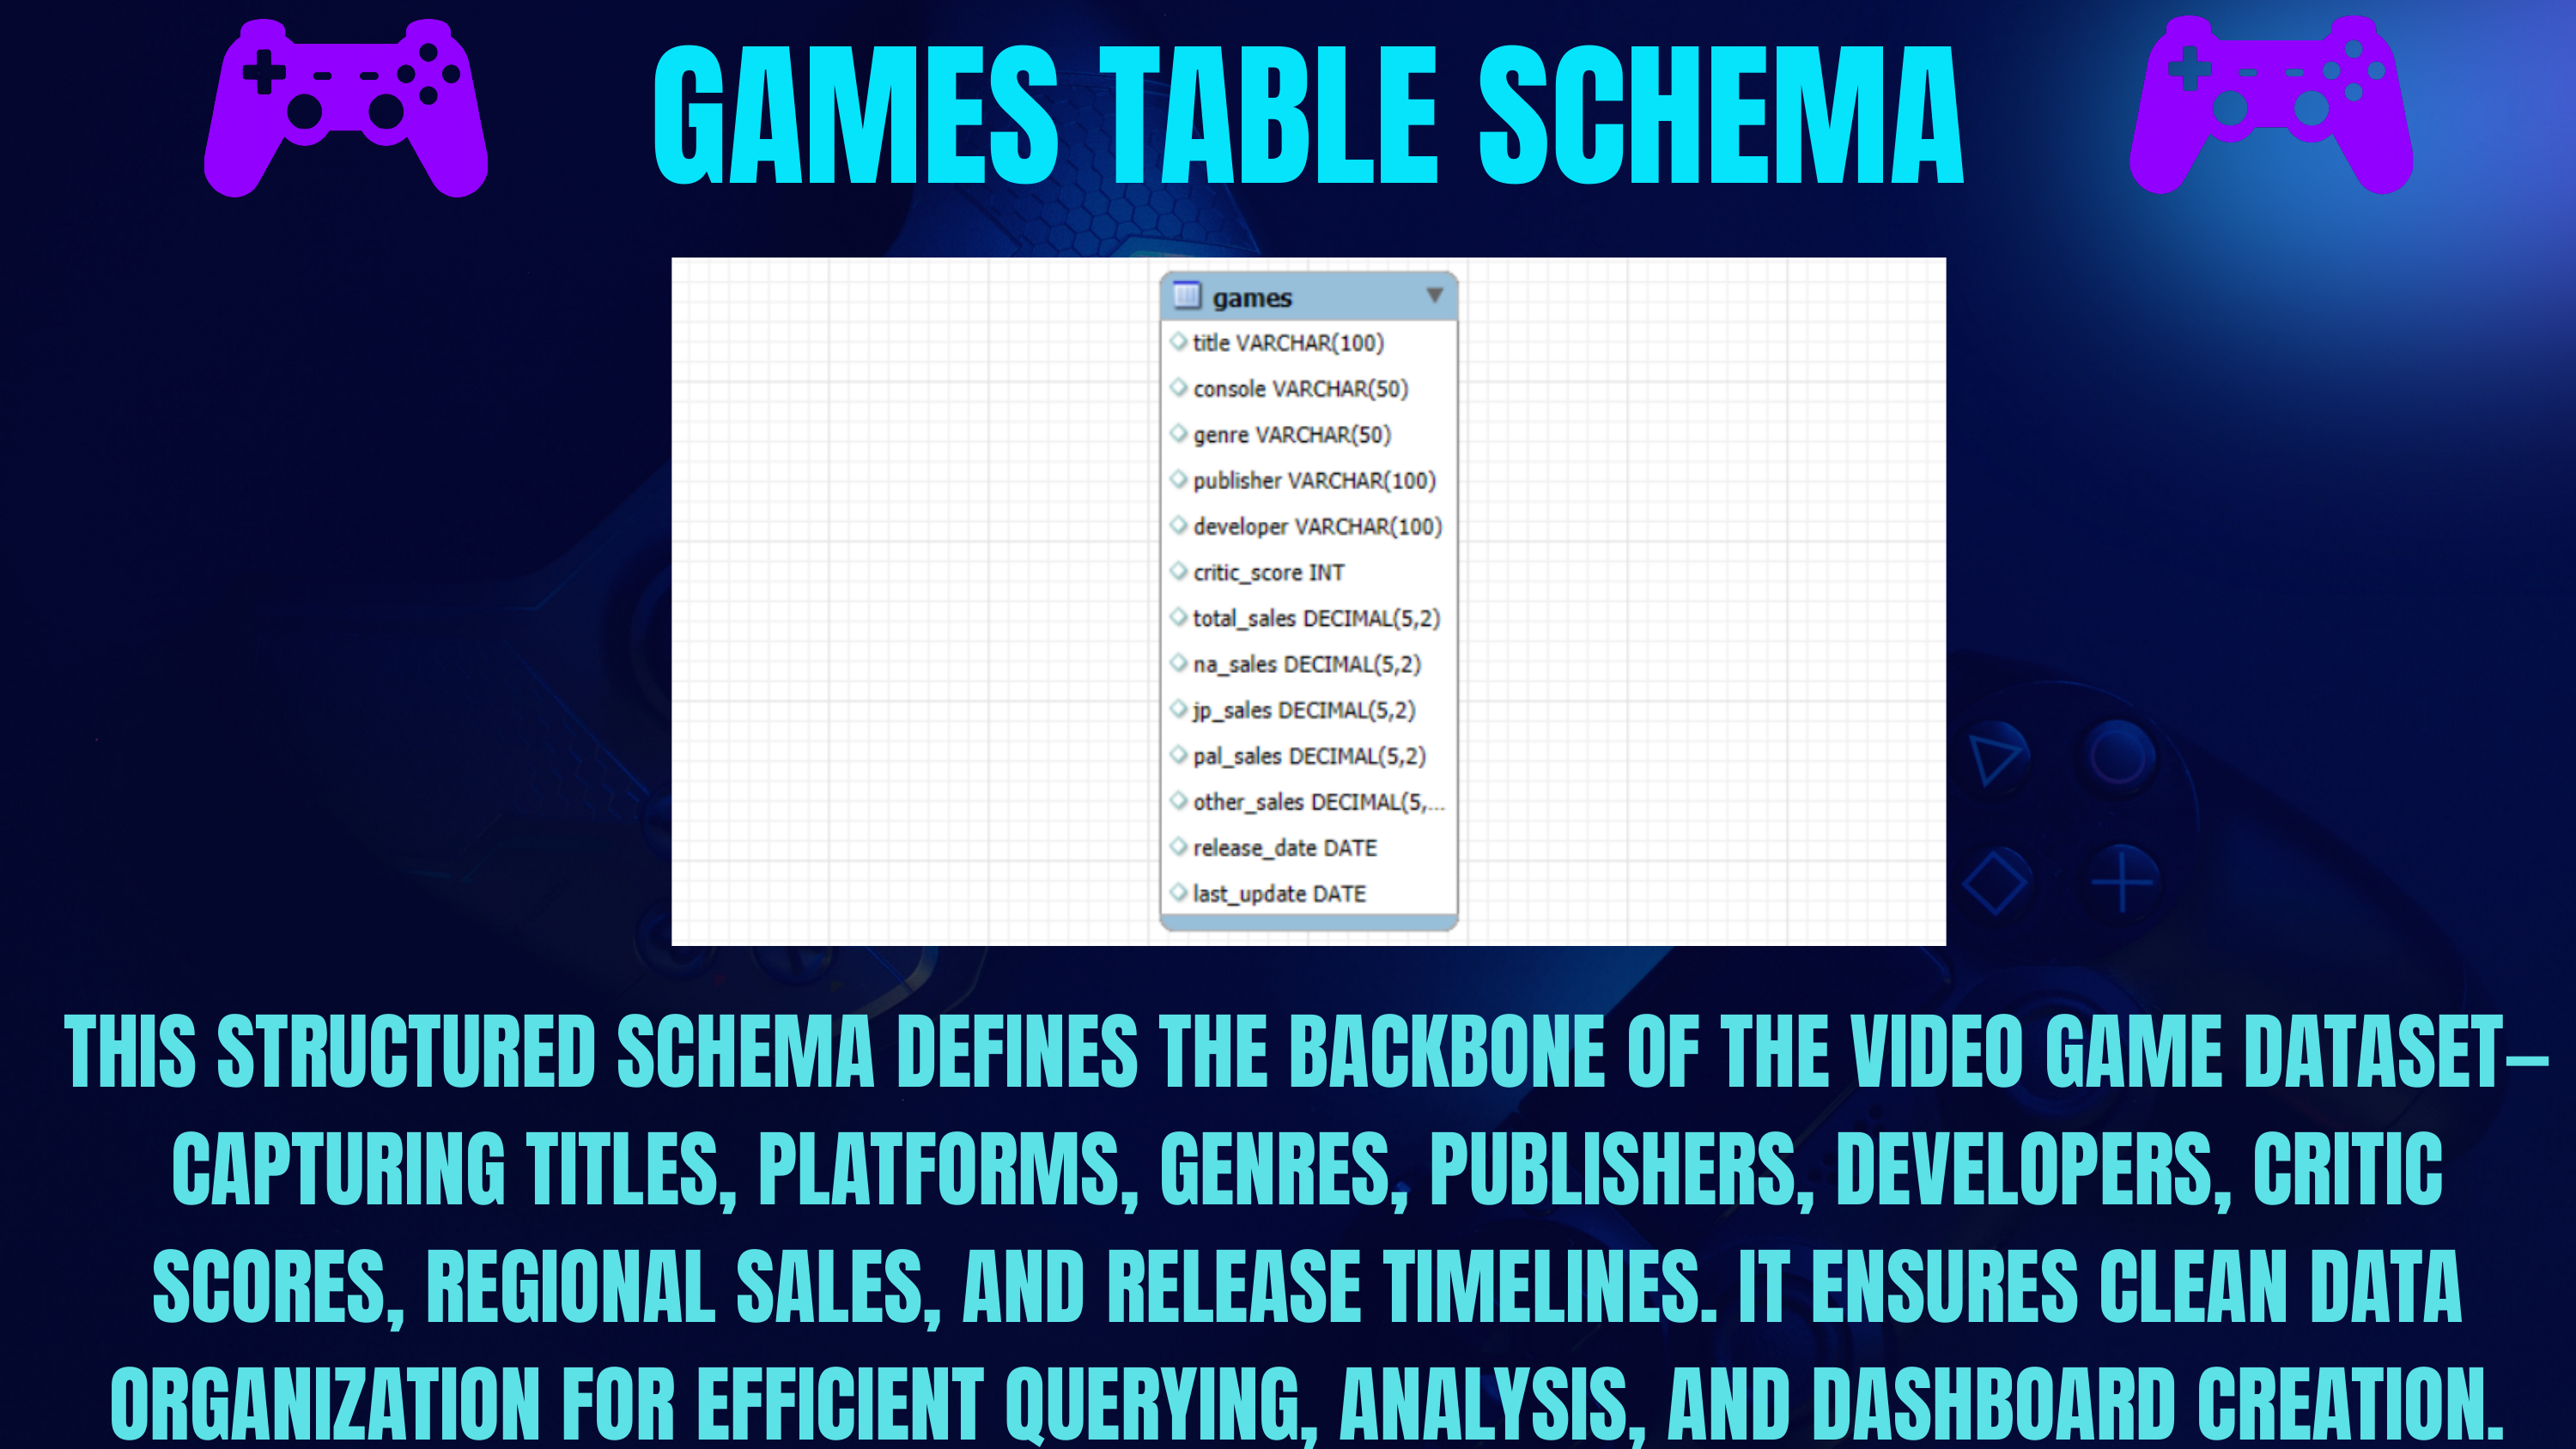

GAMES TABLE SCHEMA

THIS STRUCTURED SCHEMA DEFINES THE BACKBONE OF THE VIDEO GAME DATASET—CAPTURING TITLES, PLATFORMS, GENRES, PUBLISHERS, DEVELOPERS, CRITIC SCORES, REGIONAL SALES, AND RELEASE TIMELINES. IT ENSURES CLEAN DATA ORGANIZATION FOR EFFICIENT QUERYING, ANALYSIS, AND DASHBOARD CREATION.